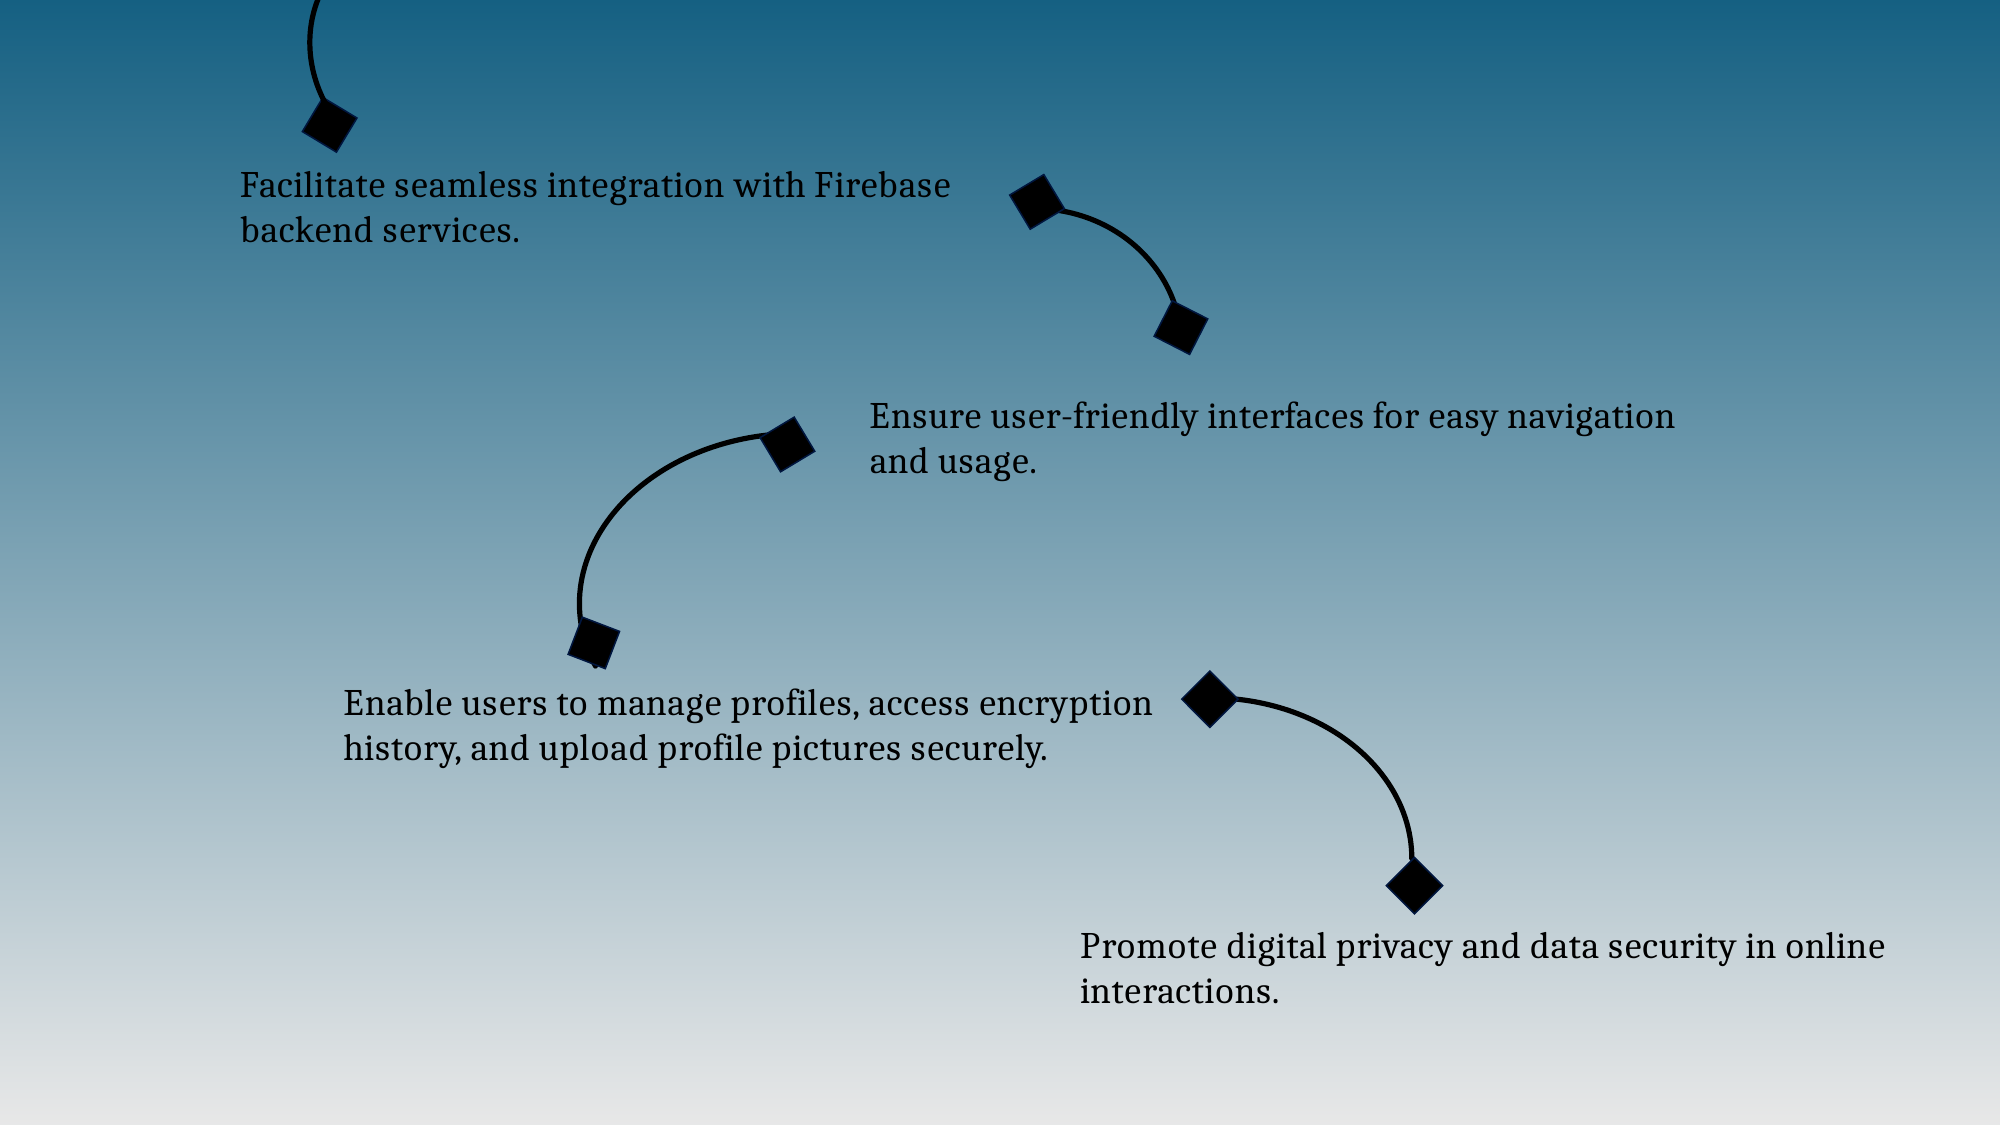

Facilitate seamless integration with Firebase backend services.

Ensure user-friendly interfaces for easy navigation and usage.

Enable users to manage profiles, access encryption history, and upload profile pictures securely.

Promote digital privacy and data security in online interactions.